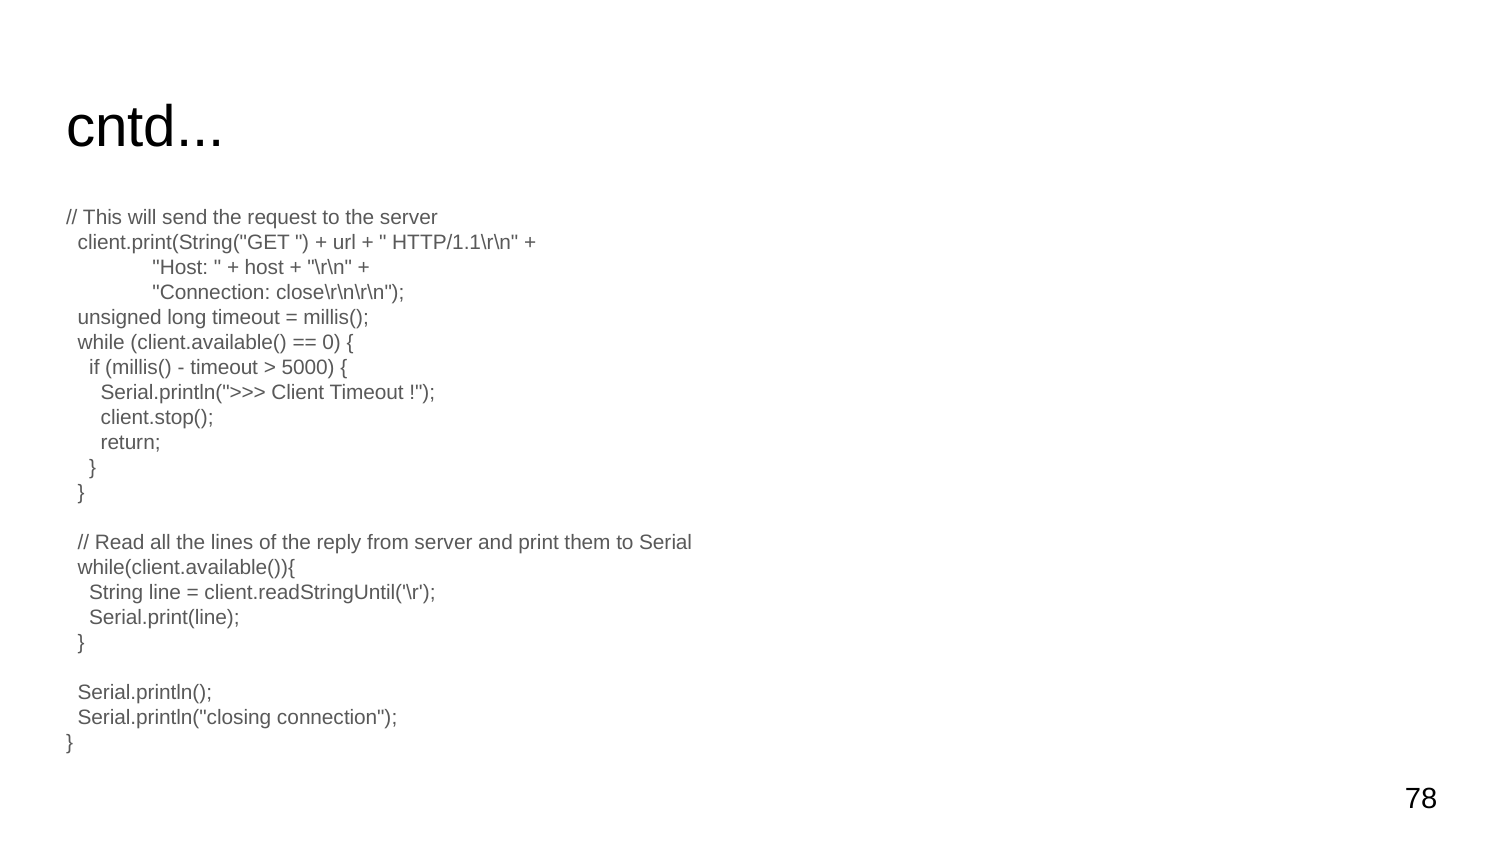

# cntd...
// This will send the request to the server
  client.print(String("GET ") + url + " HTTP/1.1\r\n" +
               "Host: " + host + "\r\n" +
               "Connection: close\r\n\r\n");
  unsigned long timeout = millis();
  while (client.available() == 0) {
    if (millis() - timeout > 5000) {
      Serial.println(">>> Client Timeout !");
      client.stop();
      return;
    }
  }

  // Read all the lines of the reply from server and print them to Serial
  while(client.available()){
    String line = client.readStringUntil('\r');
    Serial.print(line);
  }

  Serial.println();
  Serial.println("closing connection");
}
78